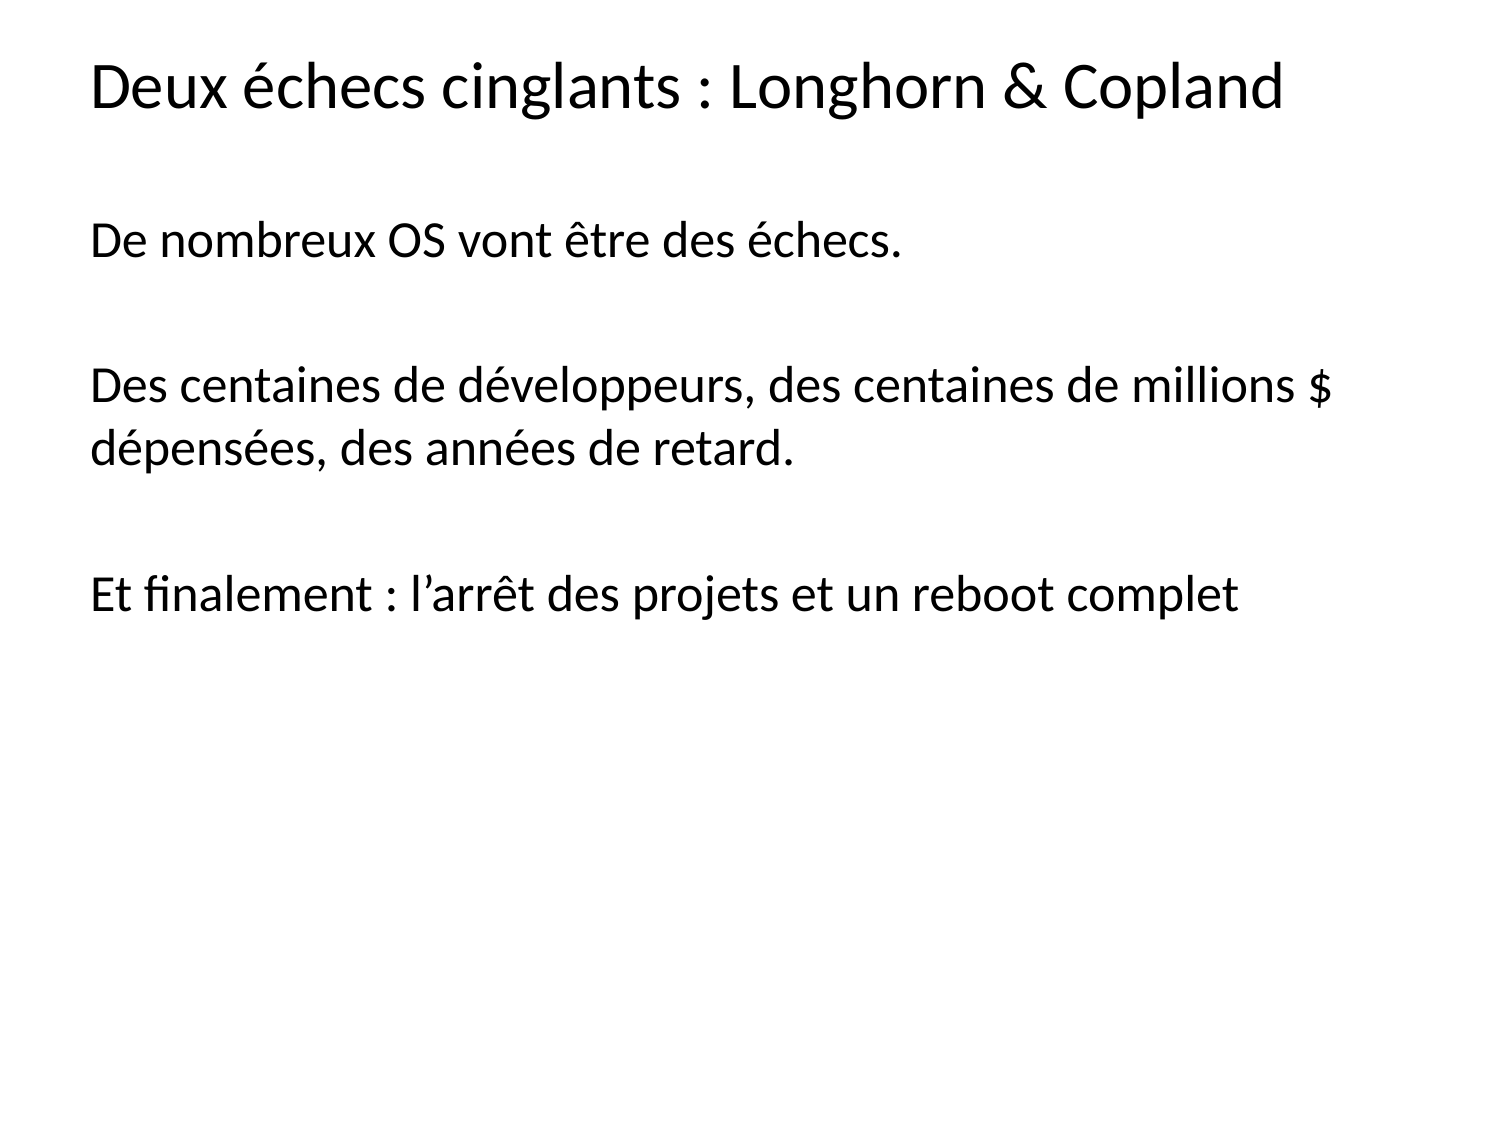

Deux échecs cinglants : Longhorn & Copland

De nombreux OS vont être des échecs.

Des centaines de développeurs, des centaines de millions $ dépensées, des années de retard.

Et finalement : l’arrêt des projets et un reboot complet